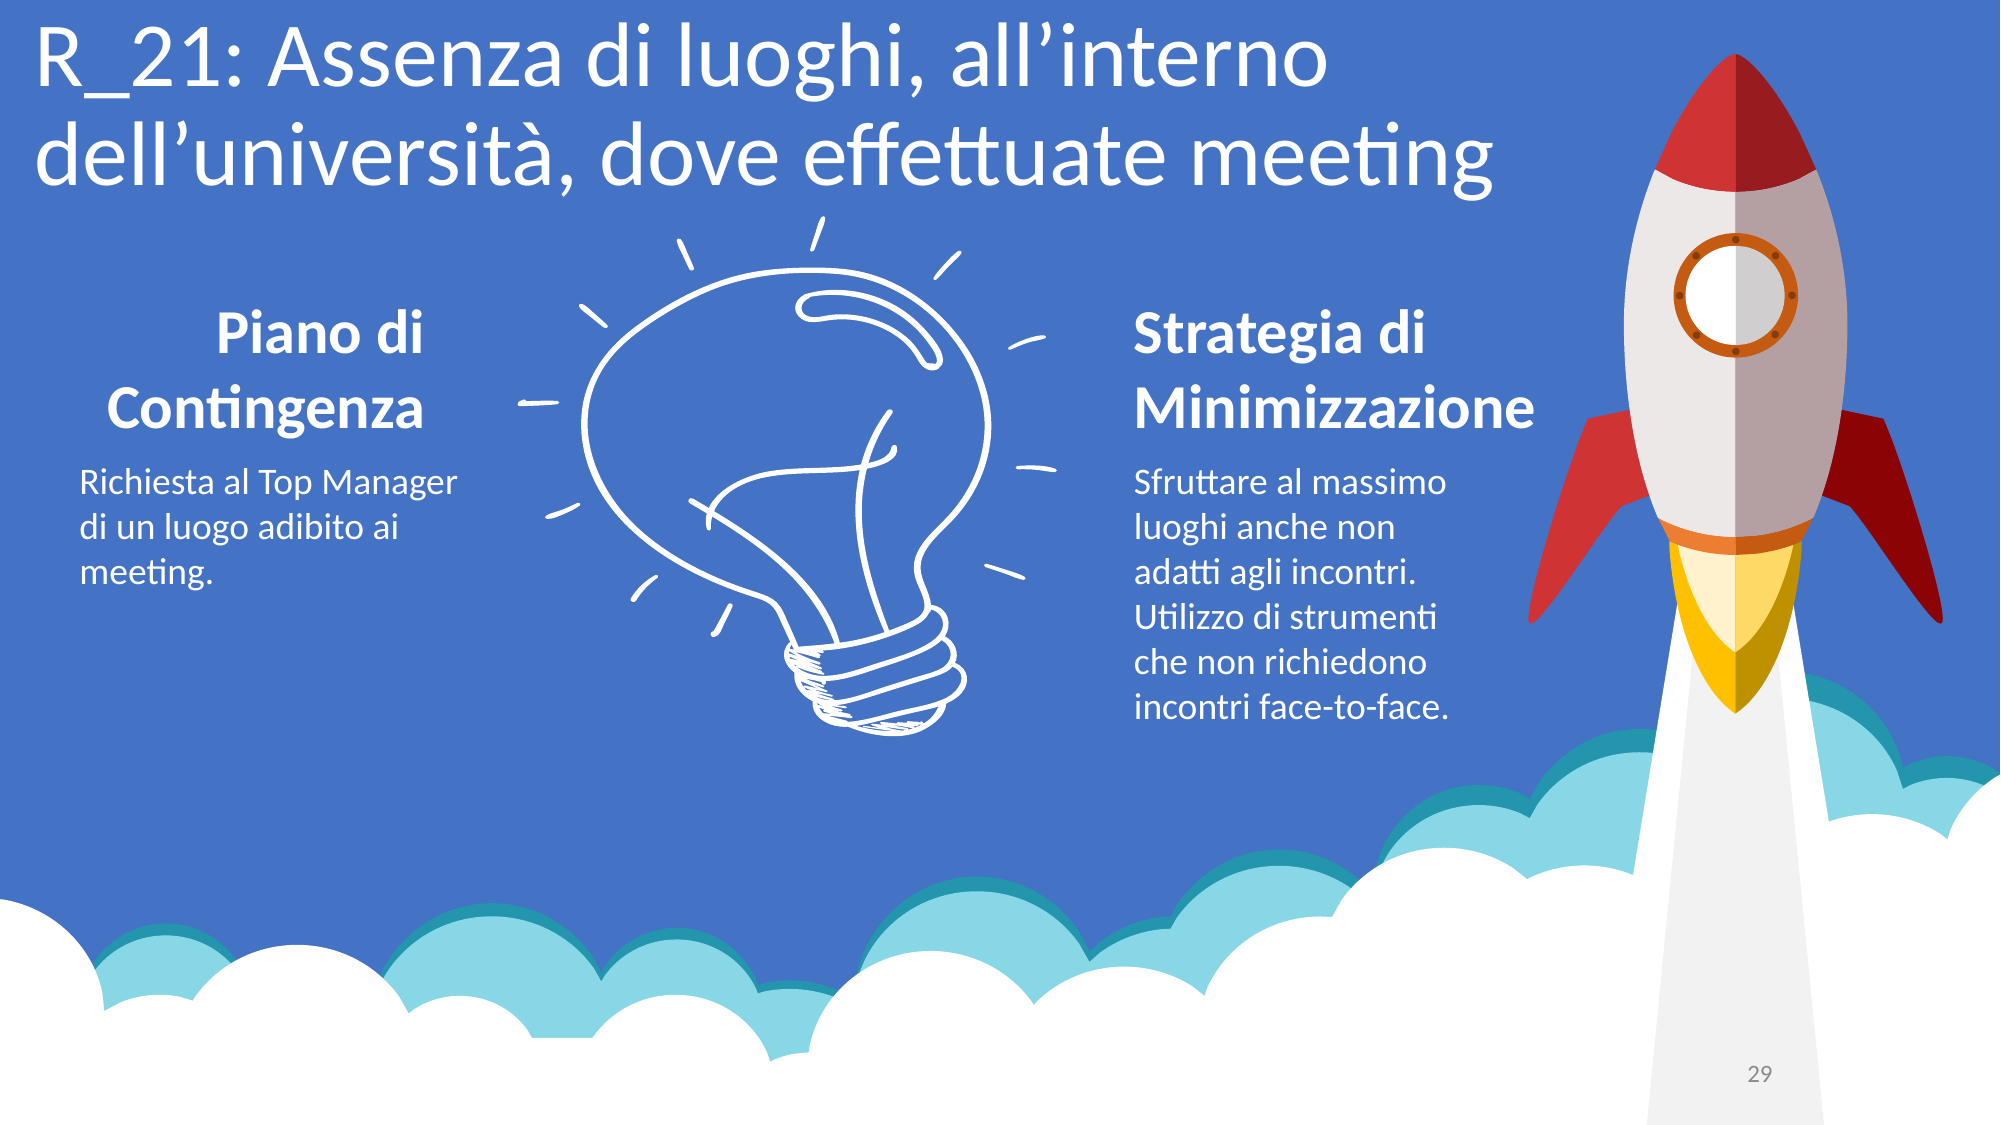

# R_21: Assenza di luoghi, all’interno dell’università, dove effettuate meeting

Piano di Contingenza
Richiesta al Top Manager di un luogo adibito ai meeting.
Strategia di Minimizzazione
Sfruttare al massimo luoghi anche non adatti agli incontri.
Utilizzo di strumenti che non richiedono incontri face-to-face.
29